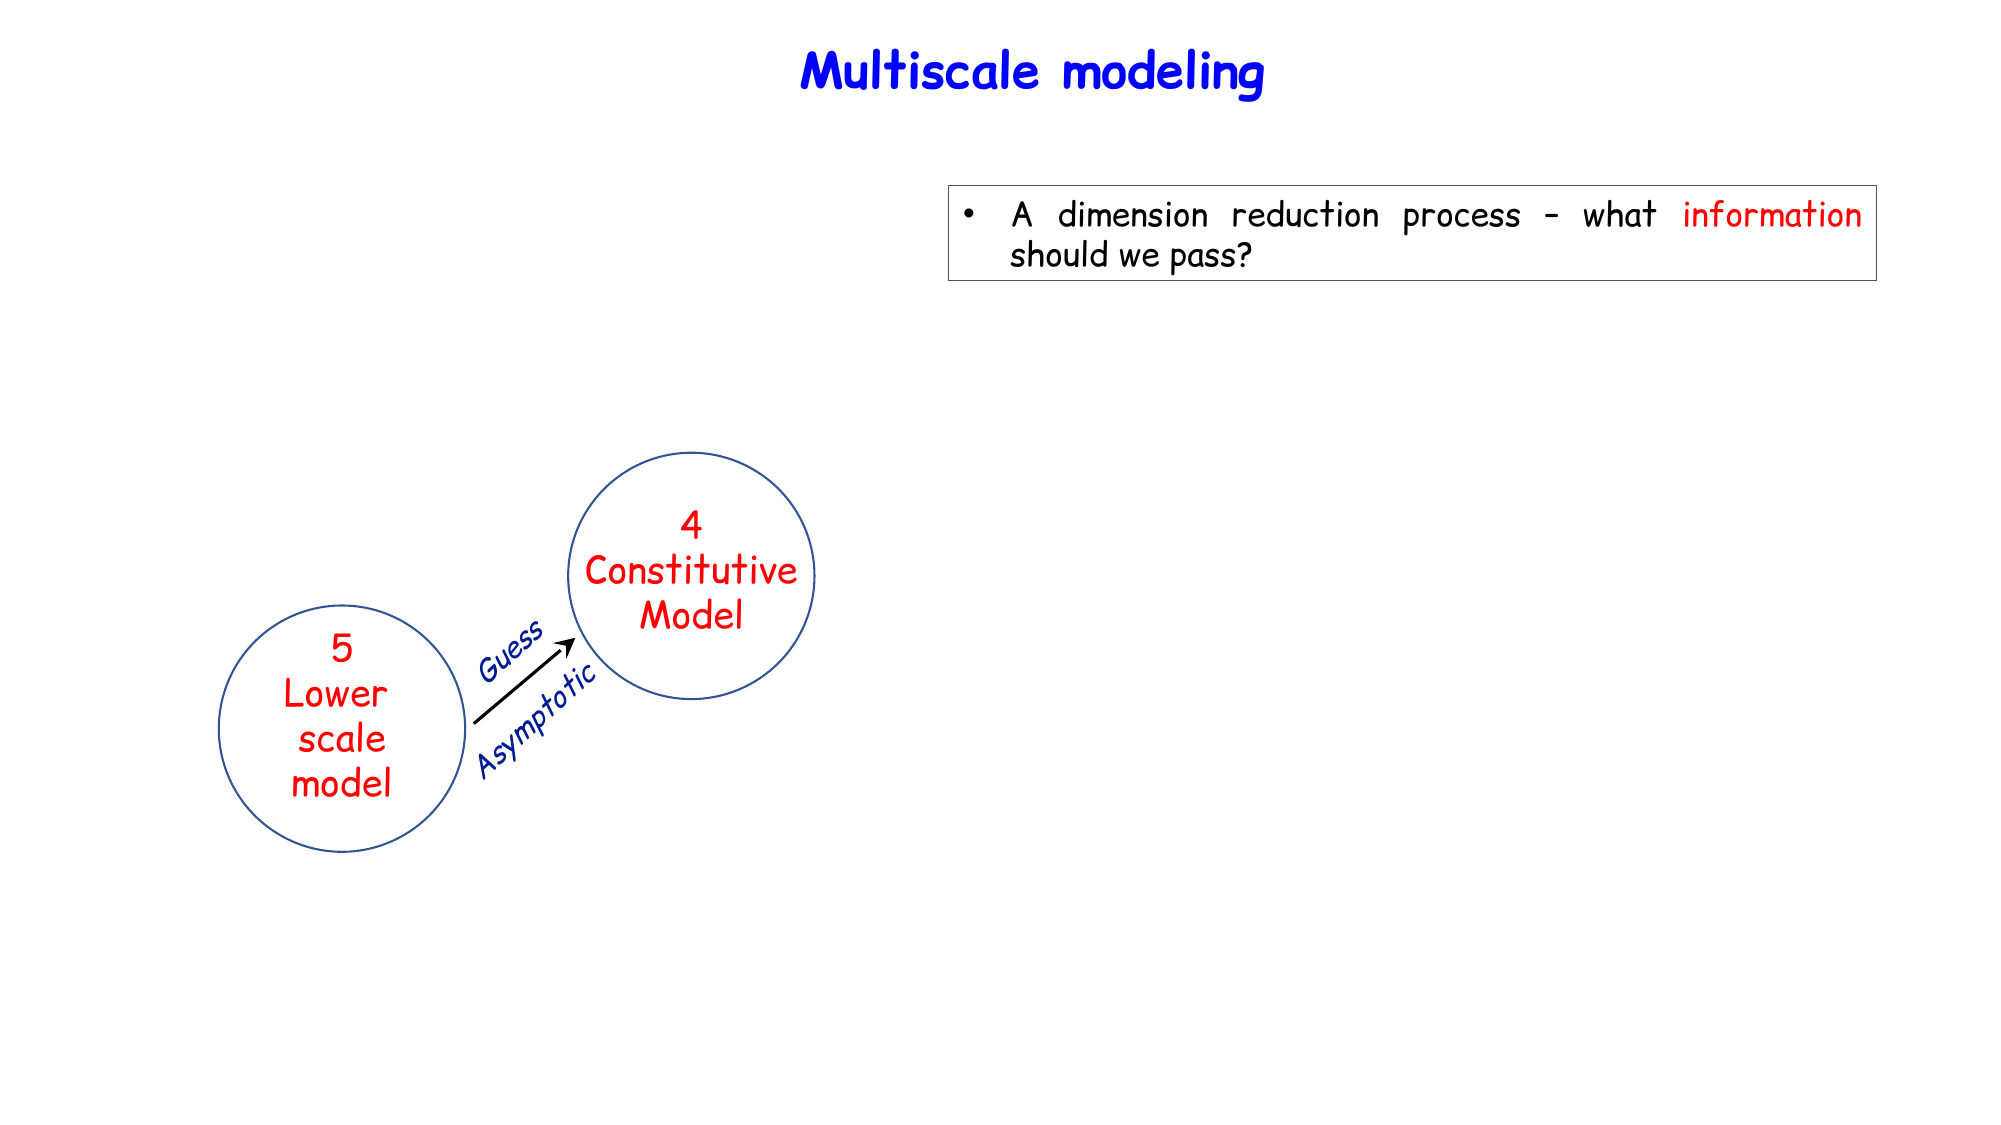

Multiscale modeling

A dimension reduction process – what information should we pass?

4
Constitutive
Model

5
Lower
scale
model
Guess
Asymptotic